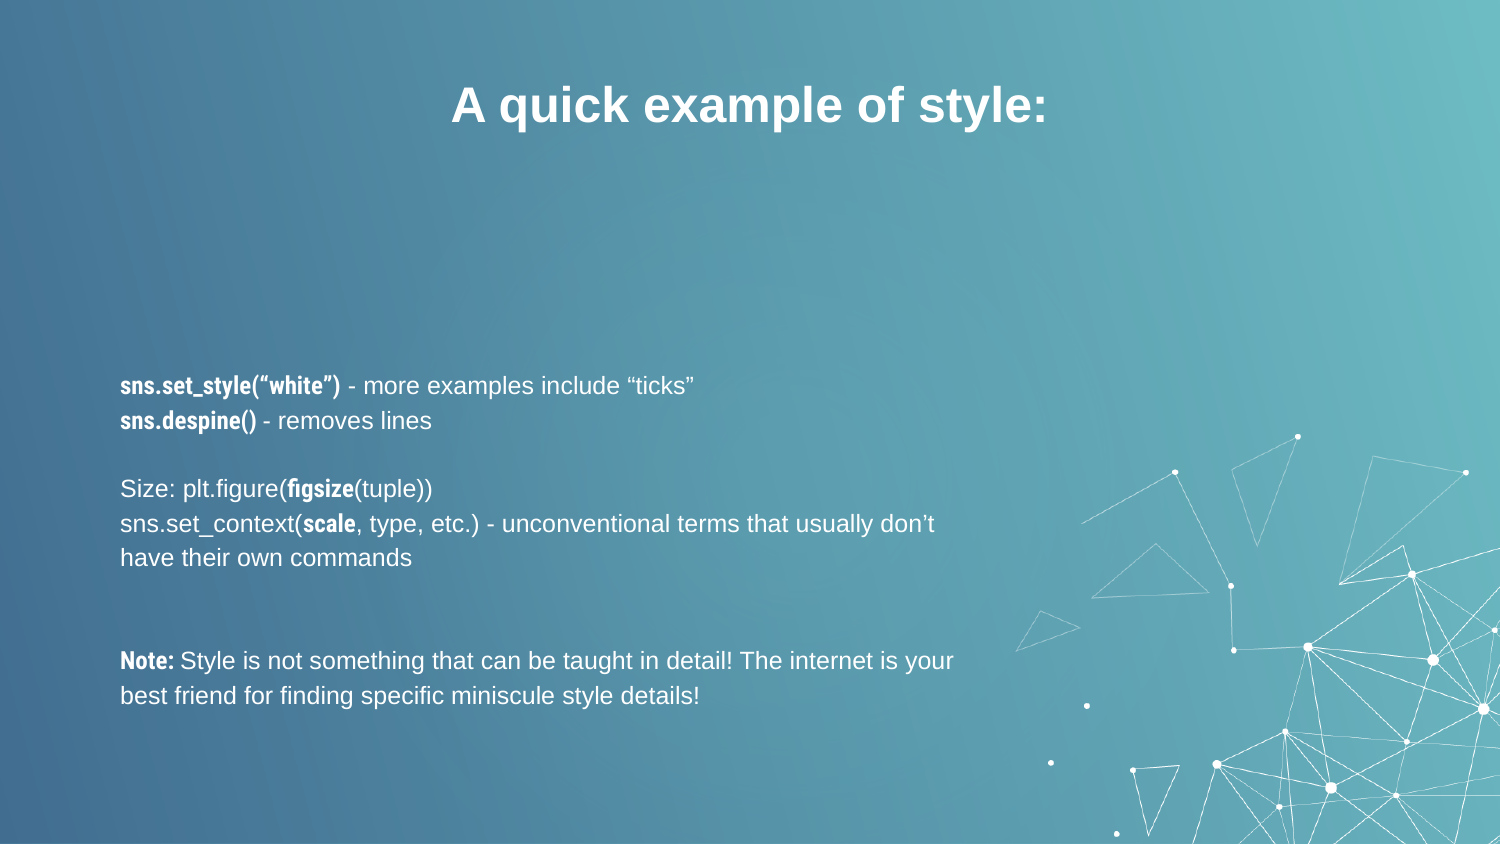

# A quick example of style:
sns.set_style(“white”) - more examples include “ticks”
sns.despine() - removes lines

Size: plt.figure(figsize(tuple))
sns.set_context(scale, type, etc.) - unconventional terms that usually don’t have their own commands

Note: Style is not something that can be taught in detail! The internet is your best friend for finding specific miniscule style details!